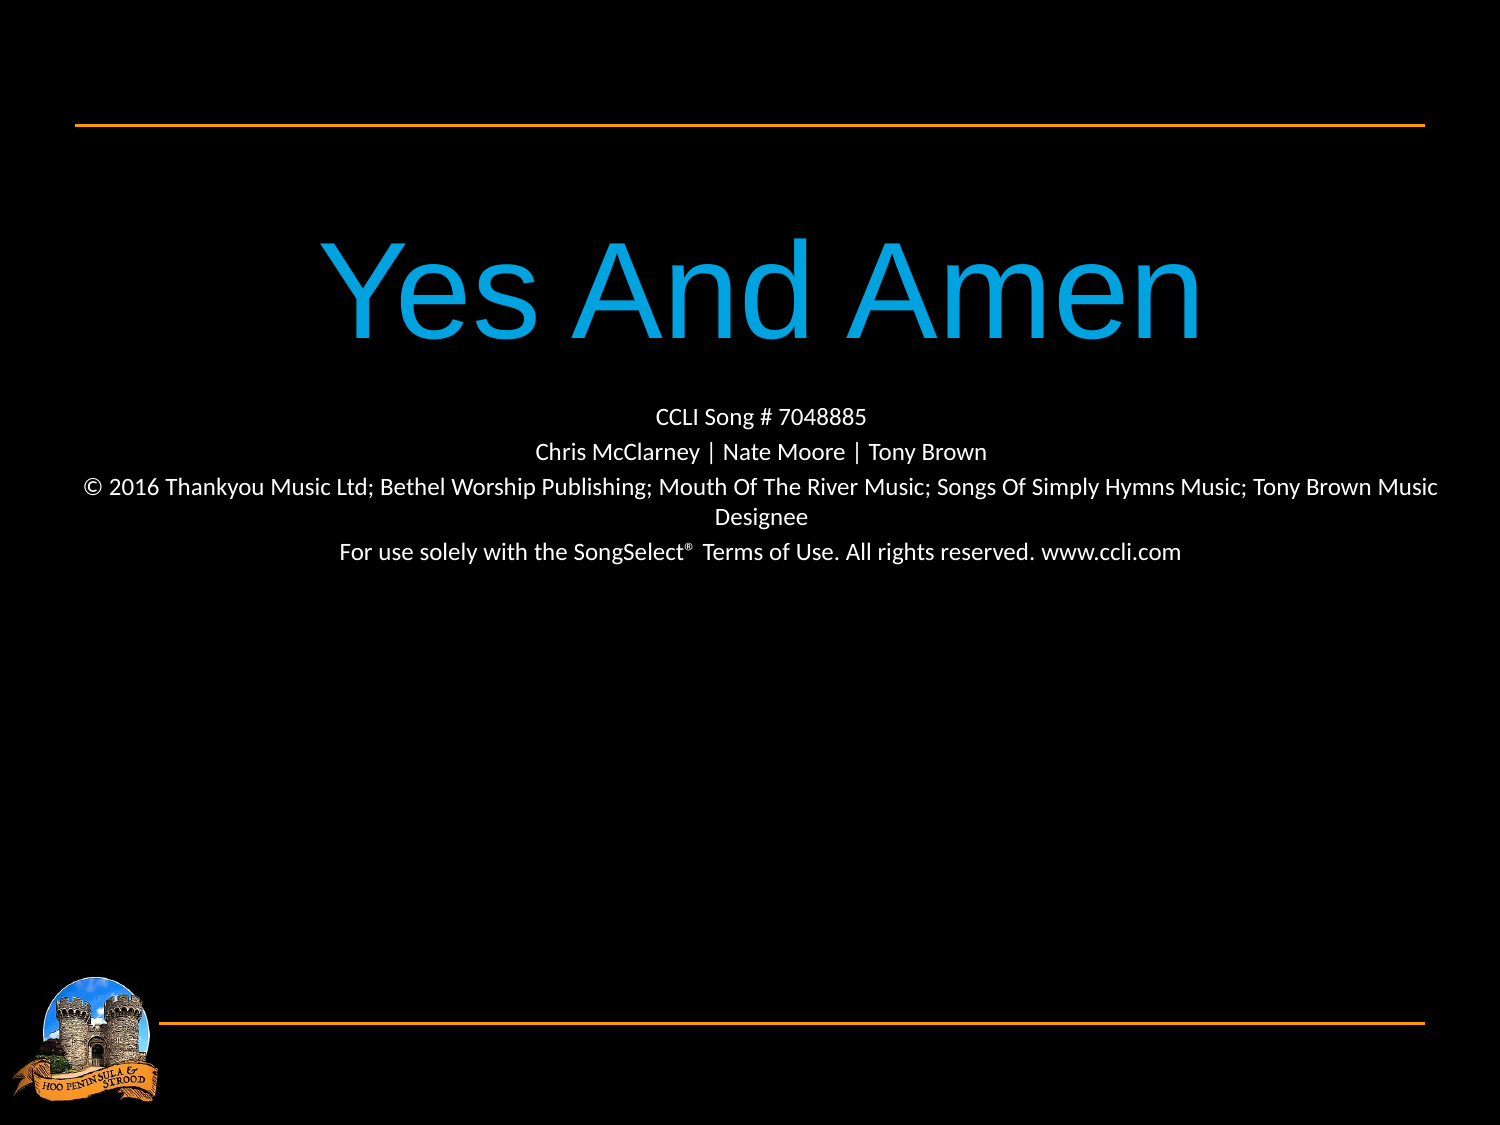

Yes And Amen
CCLI Song # 7048885
Chris McClarney | Nate Moore | Tony Brown
© 2016 Thankyou Music Ltd; Bethel Worship Publishing; Mouth Of The River Music; Songs Of Simply Hymns Music; Tony Brown Music Designee
For use solely with the SongSelect® Terms of Use. All rights reserved. www.ccli.com